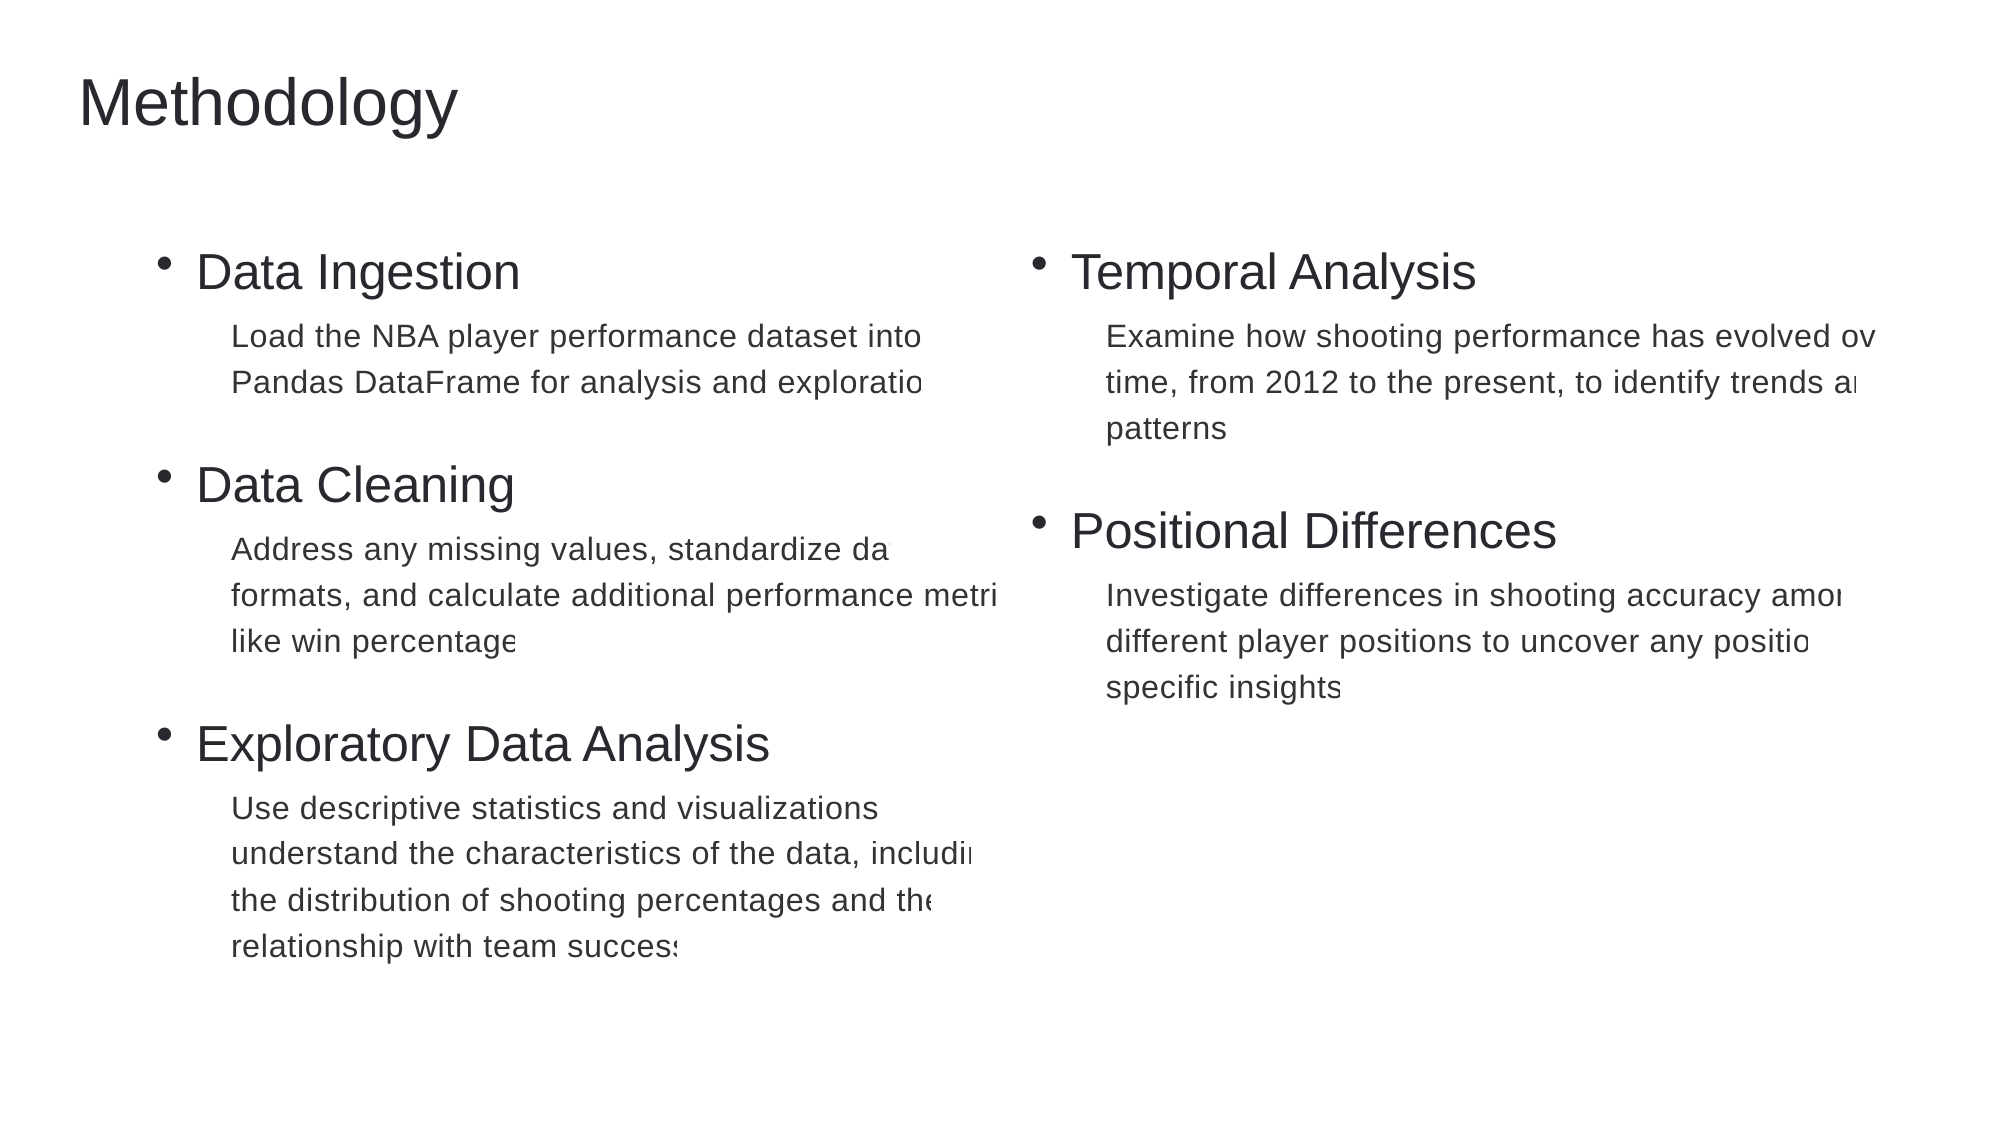

Methodology
Data Ingestion
Load the NBA player performance dataset into a Pandas DataFrame for analysis and exploration.
Data Cleaning
Address any missing values, standardize data formats, and calculate additional performance metrics like win percentage.
Exploratory Data Analysis
Use descriptive statistics and visualizations to understand the characteristics of the data, including the distribution of shooting percentages and their relationship with team success.
Temporal Analysis
Examine how shooting performance has evolved over time, from 2012 to the present, to identify trends and patterns.
Positional Differences
Investigate differences in shooting accuracy among different player positions to uncover any position-specific insights.